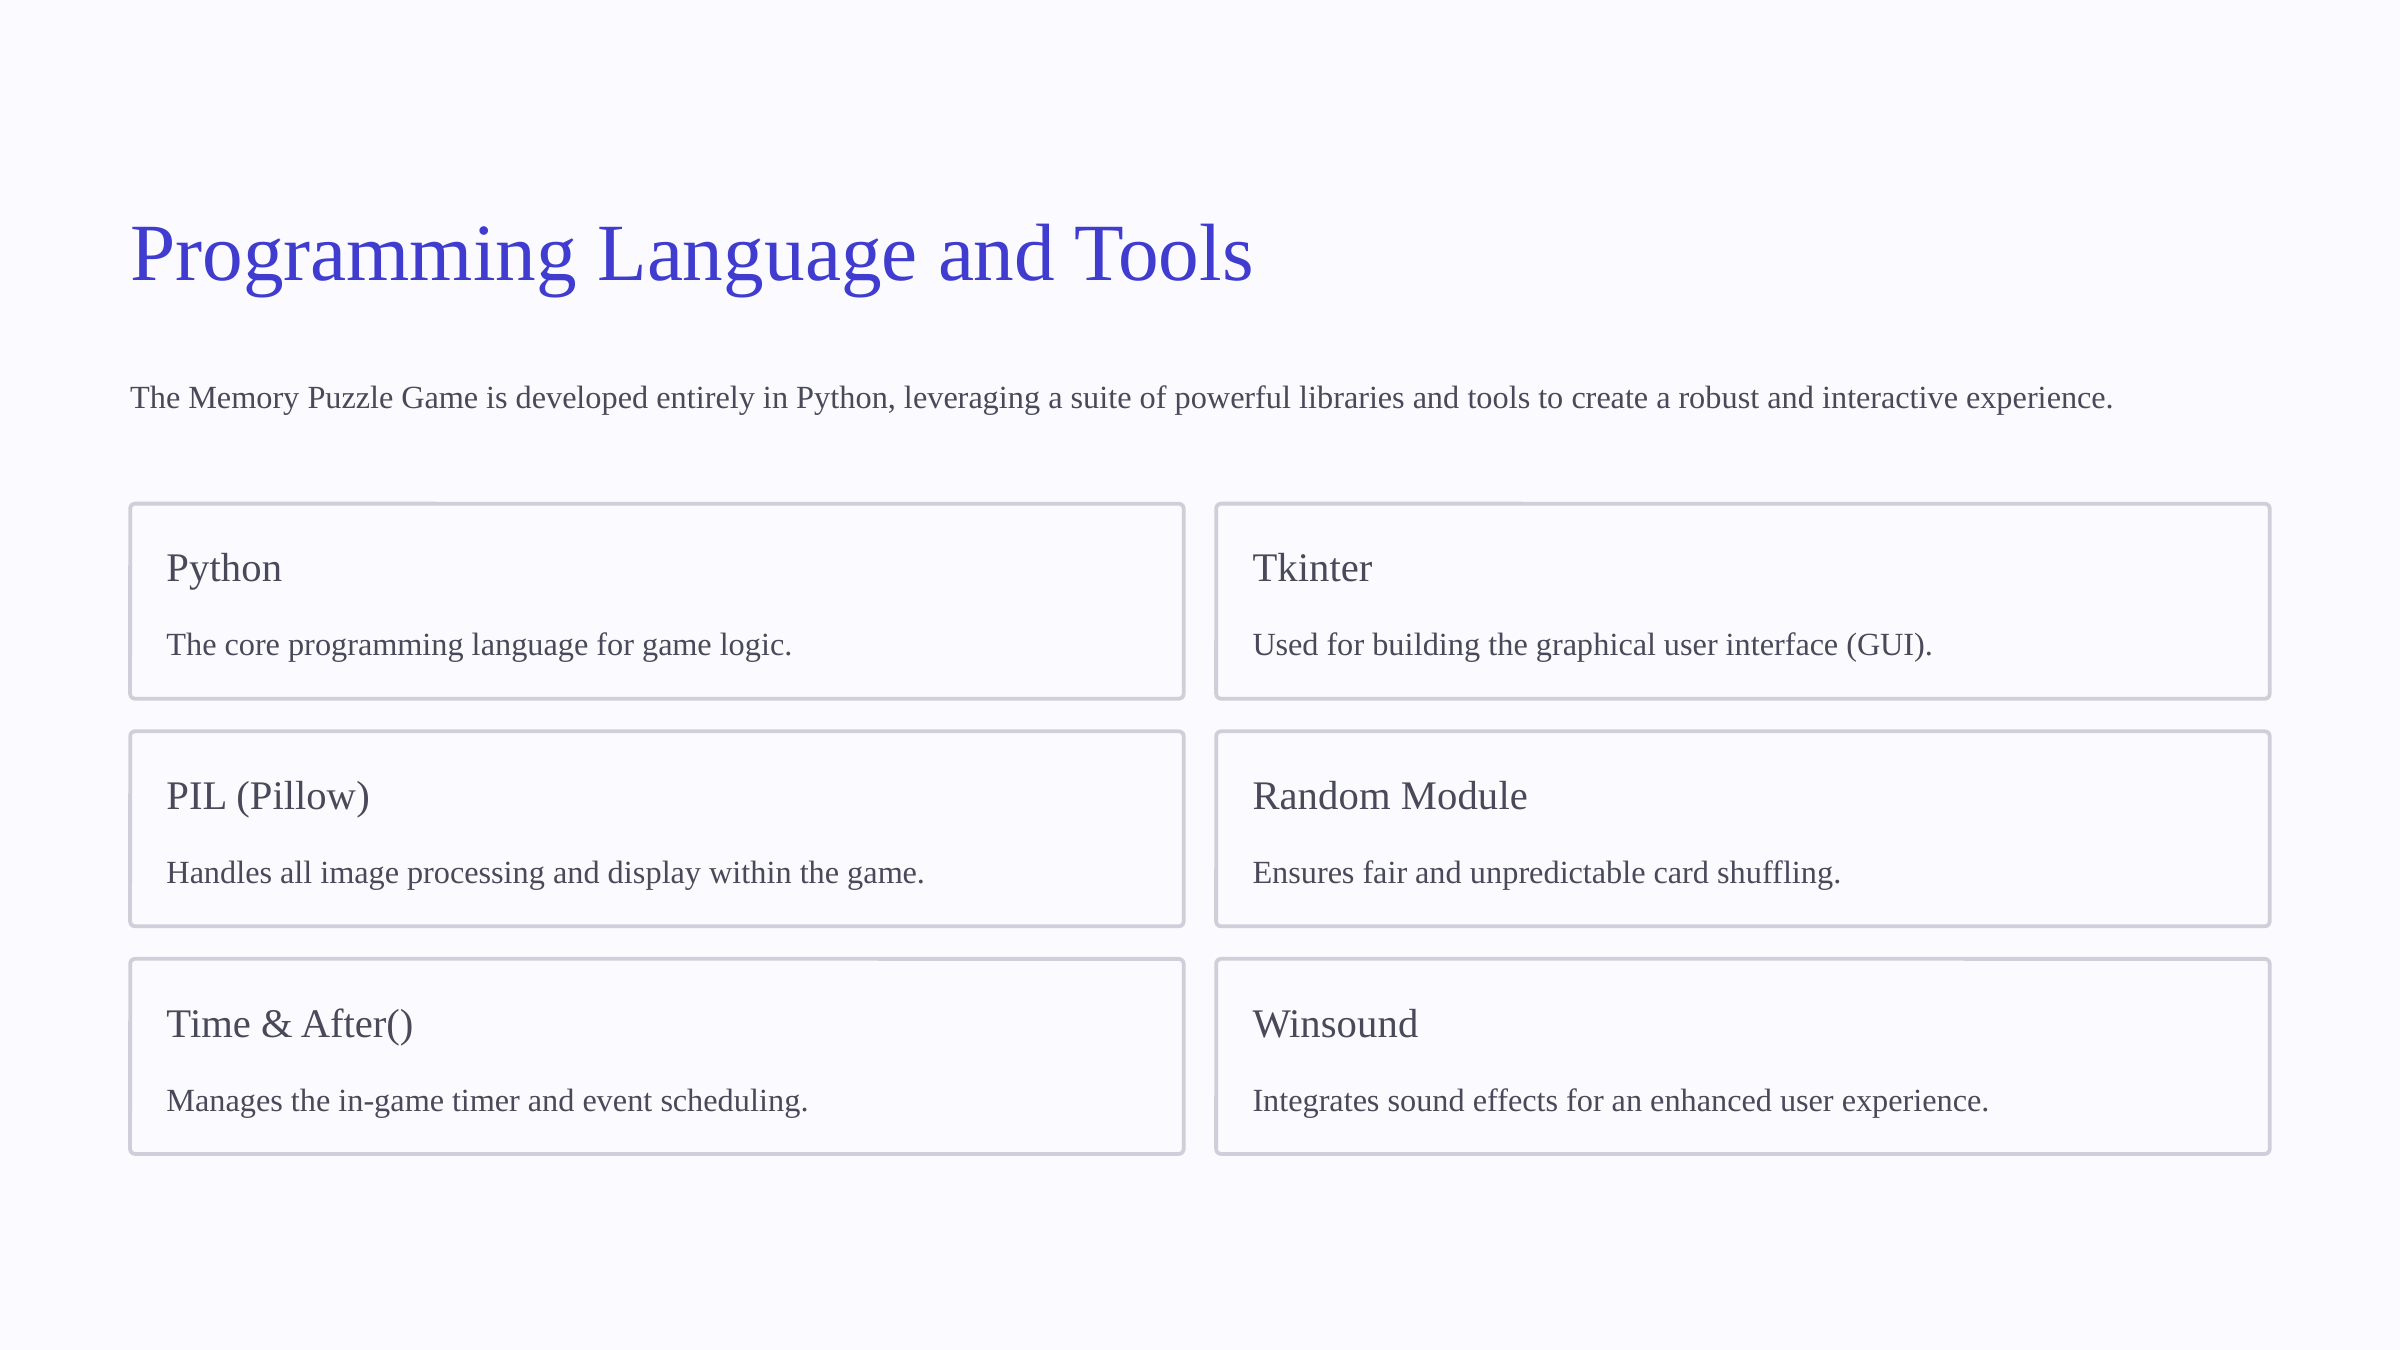

Programming Language and Tools
The Memory Puzzle Game is developed entirely in Python, leveraging a suite of powerful libraries and tools to create a robust and interactive experience.

Python
Tkinter
The core programming language for game logic.
Used for building the graphical user interface (GUI).

PIL (Pillow)
Random Module
Handles all image processing and display within the game.
Ensures fair and unpredictable card shuffling.

Time & After()
Winsound
Manages the in-game timer and event scheduling.
Integrates sound effects for an enhanced user experience.